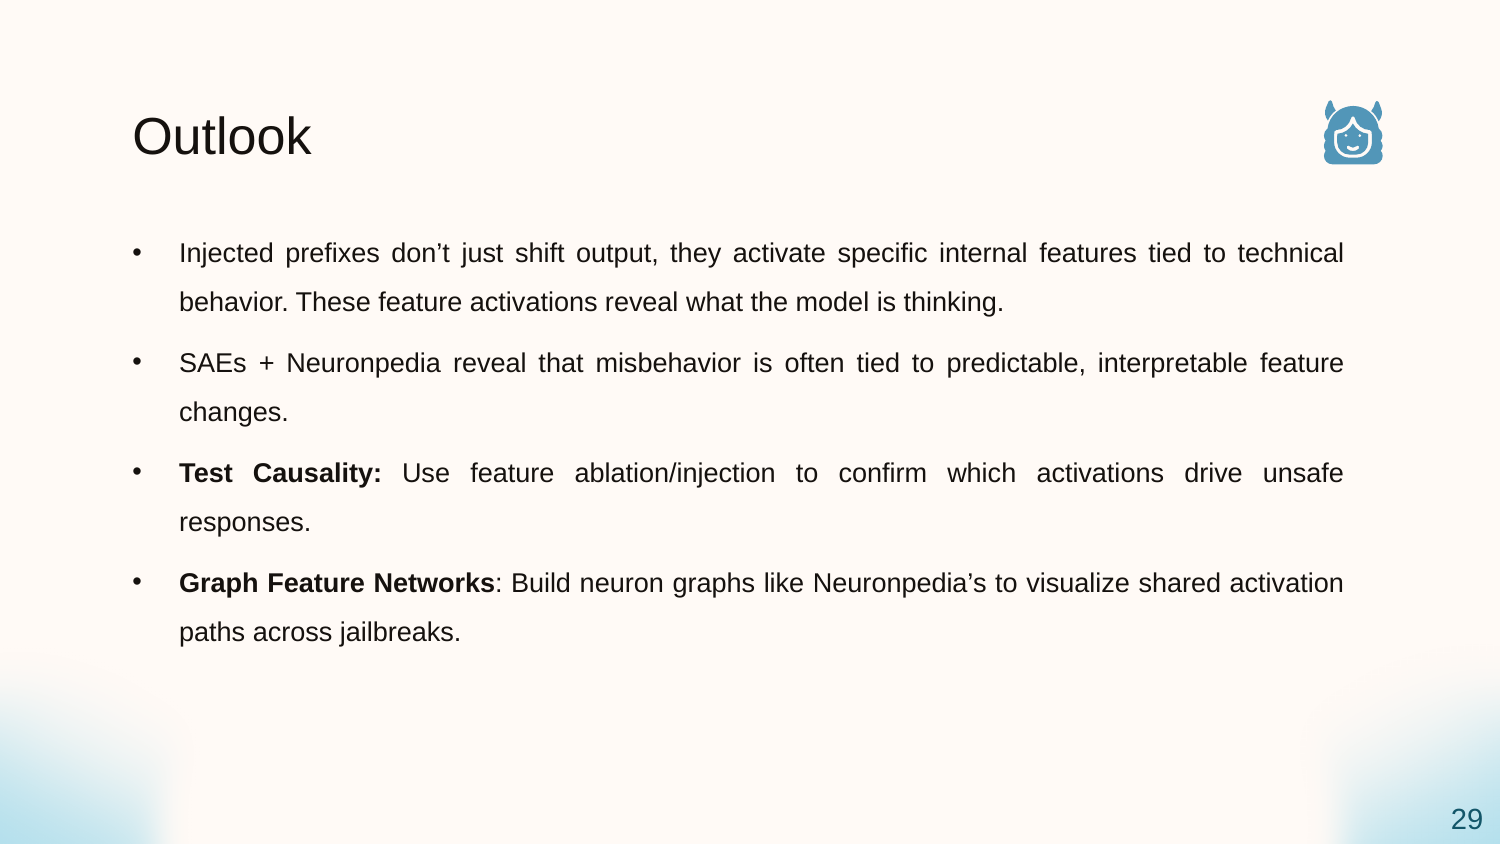

# Outlook

Injected prefixes don’t just shift output, they activate specific internal features tied to technical behavior. These feature activations reveal what the model is thinking.
SAEs + Neuronpedia reveal that misbehavior is often tied to predictable, interpretable feature changes.
Test Causality: Use feature ablation/injection to confirm which activations drive unsafe responses.
Graph Feature Networks: Build neuron graphs like Neuronpedia’s to visualize shared activation paths across jailbreaks.

29